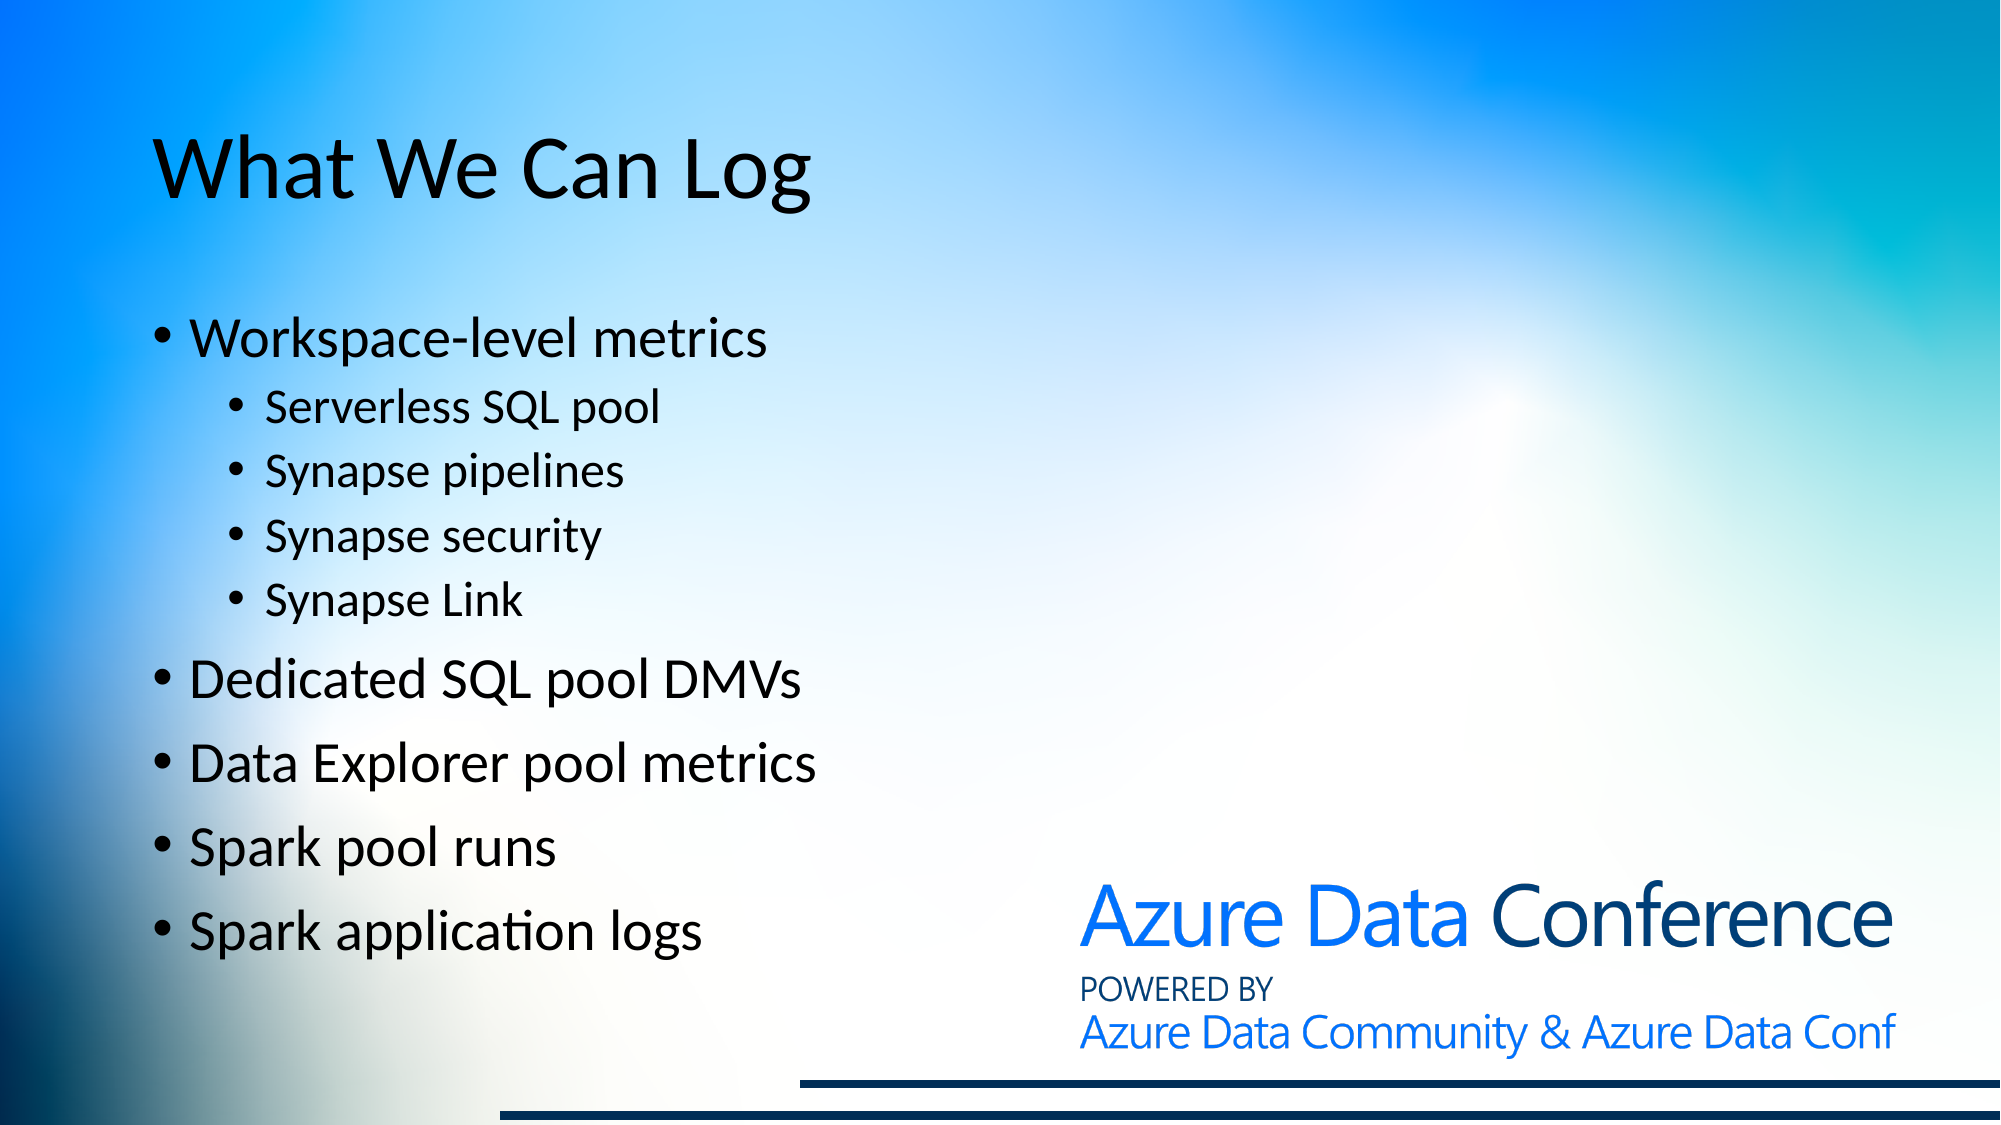

# What We Can Log
Workspace-level metrics
Serverless SQL pool
Synapse pipelines
Synapse security
Synapse Link
Dedicated SQL pool DMVs
Data Explorer pool metrics
Spark pool runs
Spark application logs